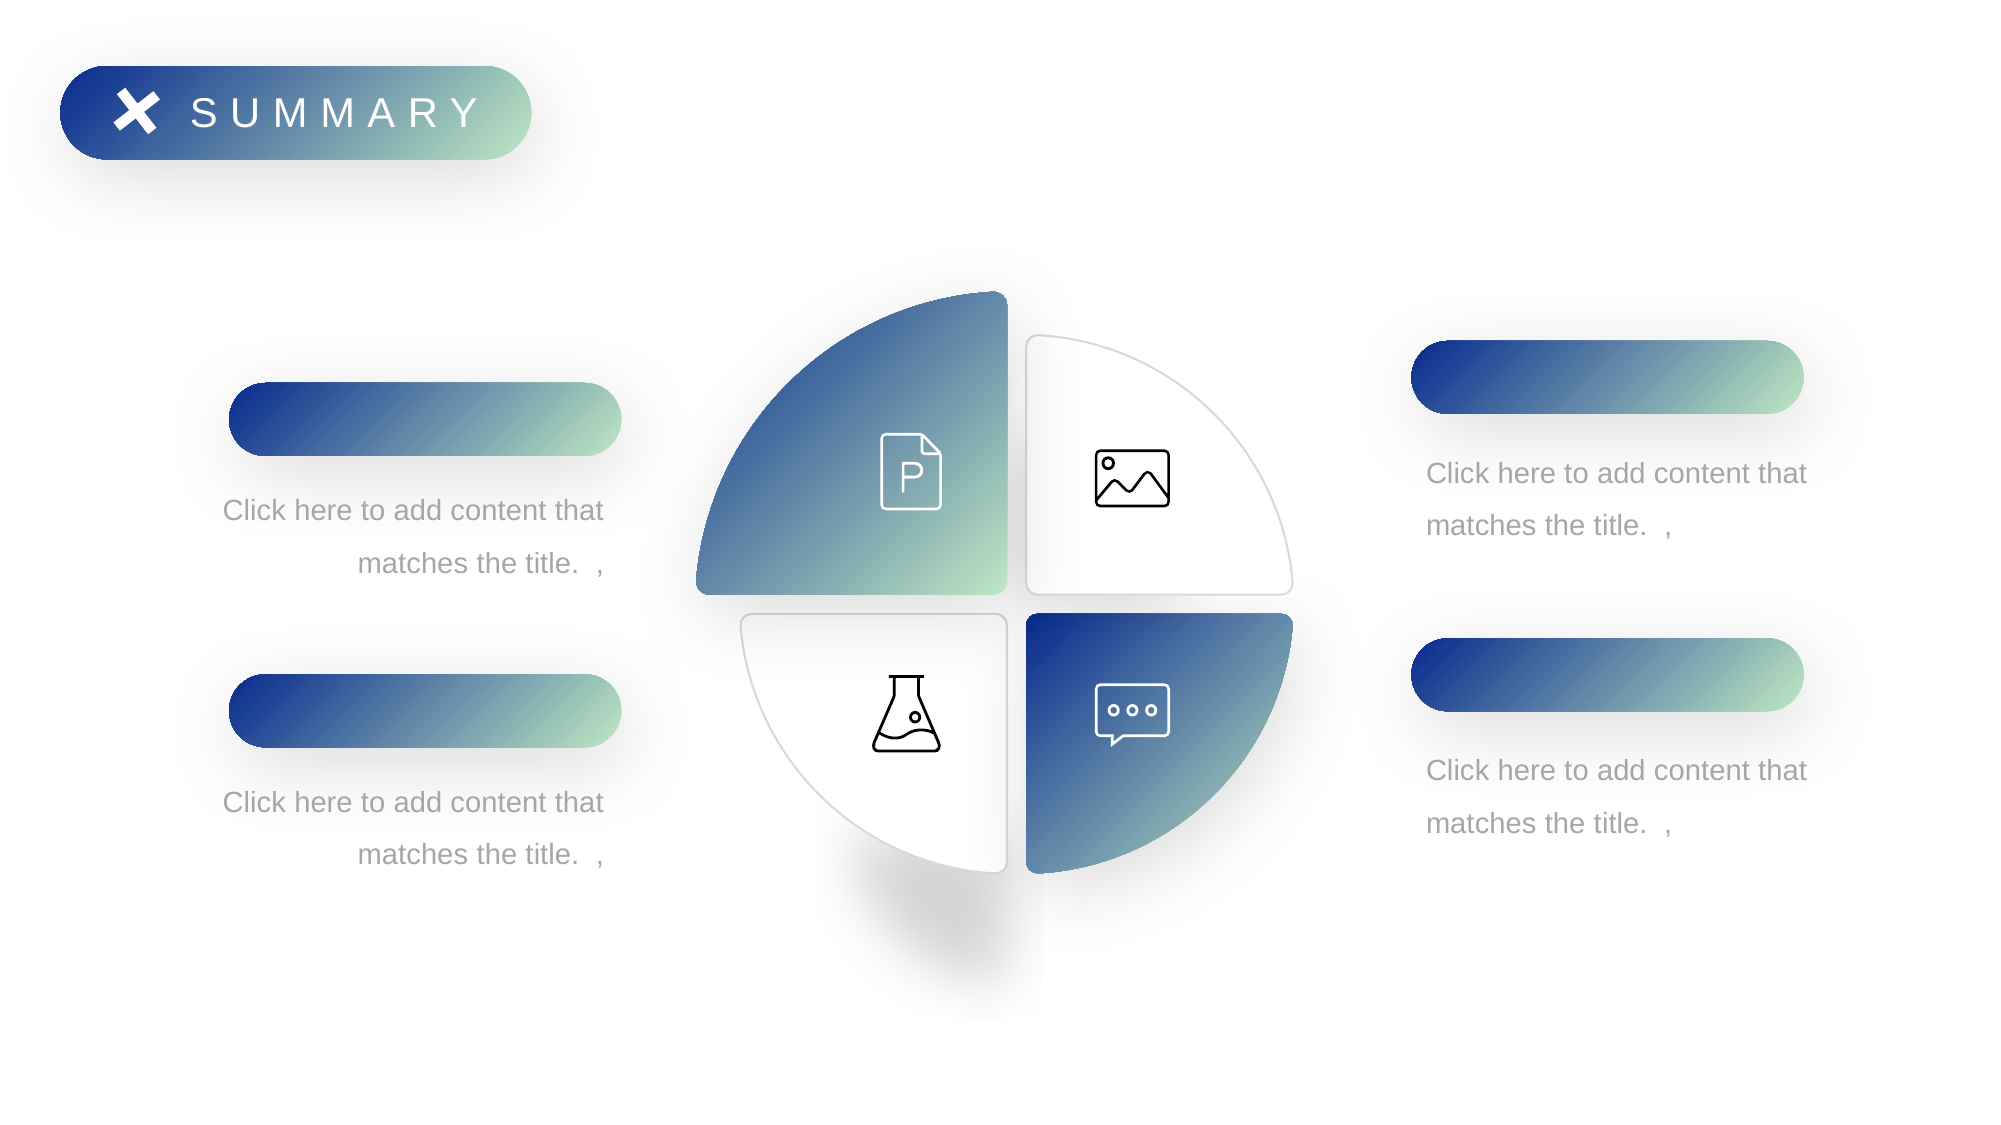

SUMMARY

Click here to add content that matches the title.  ,

Click here to add content that matches the title.  ,

Click here to add content that matches the title.  ,
Click here to add content that matches the title.  ,